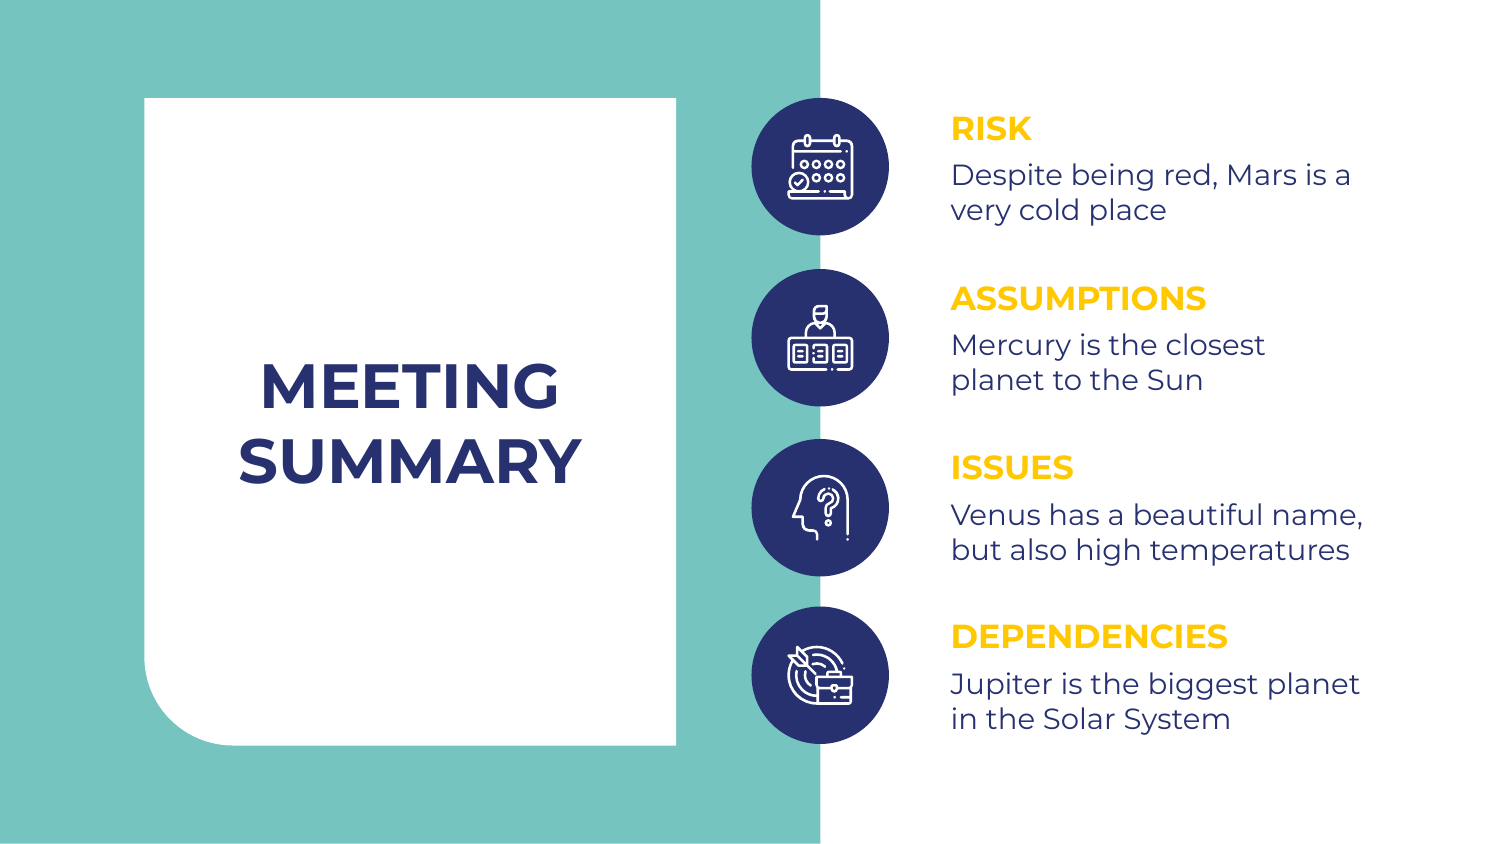

RISK

Despite being red, Mars is a very cold place
ASSUMPTIONS

Mercury is the closest planet to the Sun
# MEETING SUMMARY
ISSUES

Venus has a beautiful name, but also high temperatures
DEPENDENCIES

Jupiter is the biggest planet in the Solar System